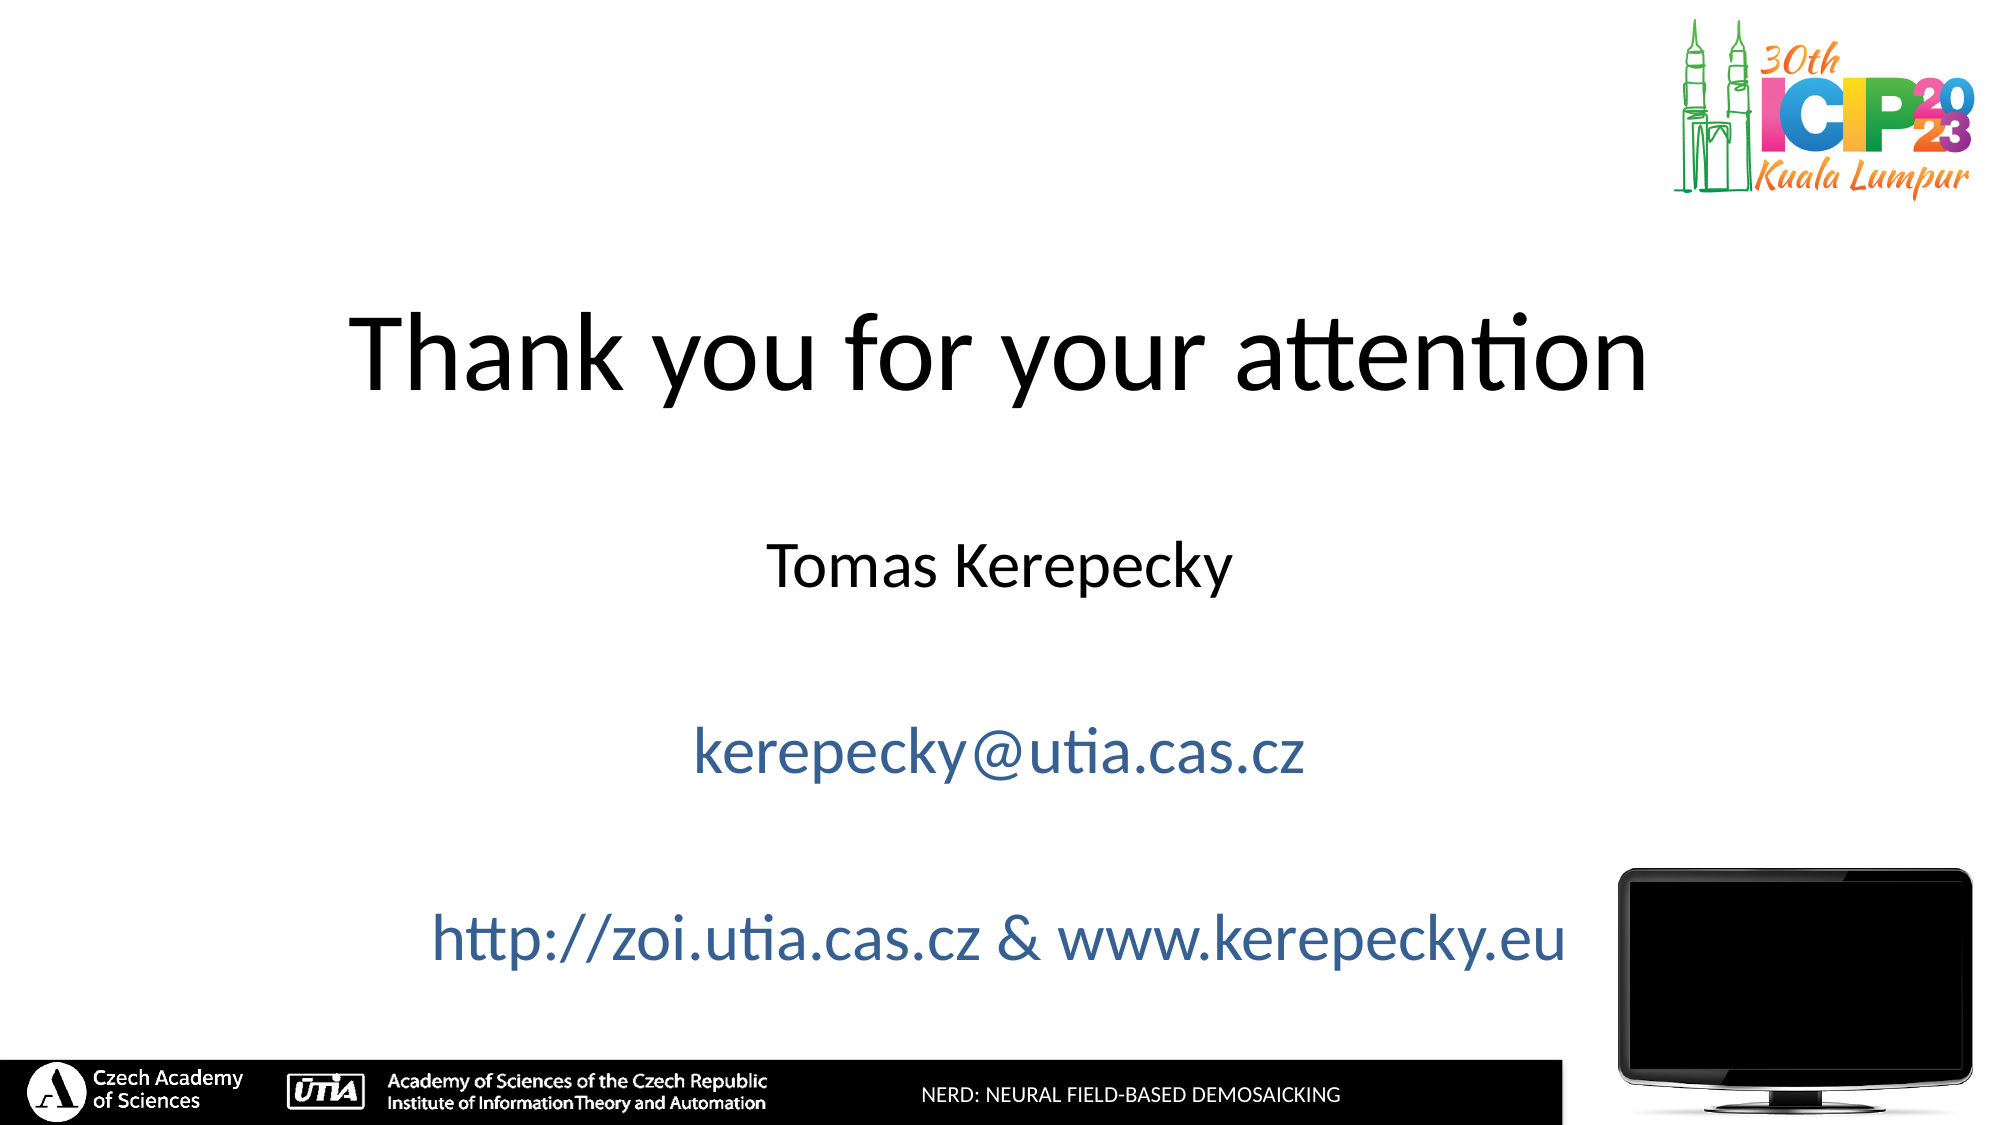

# Thank you for your attention
Tomas Kerepecky

kerepecky@utia.cas.cz

http://zoi.utia.cas.cz & www.kerepecky.eu